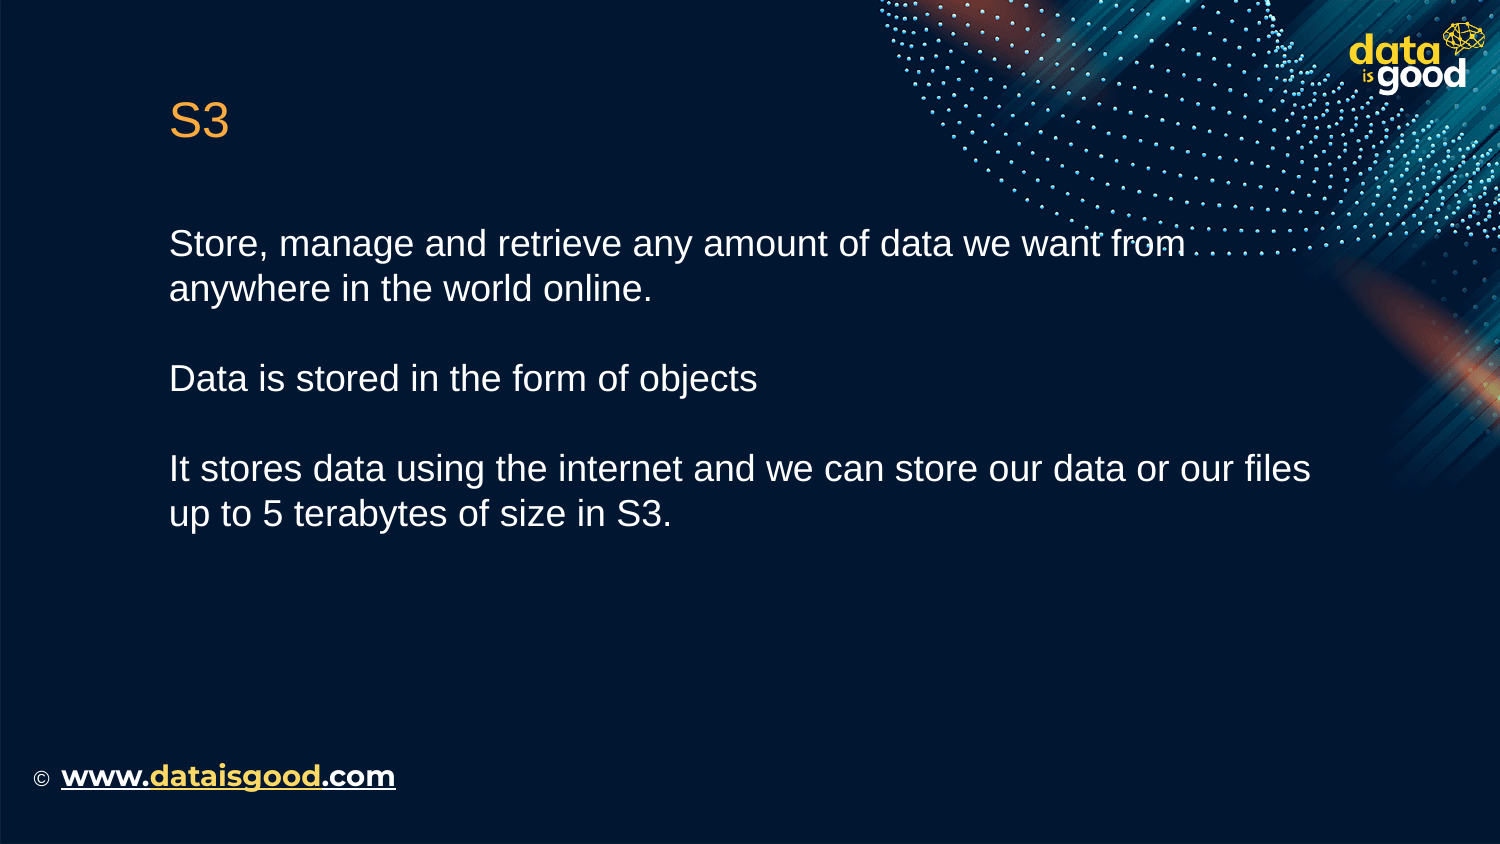

# S3
Store, manage and retrieve any amount of data we want from anywhere in the world online.

Data is stored in the form of objects

It stores data using the internet and we can store our data or our files up to 5 terabytes of size in S3.